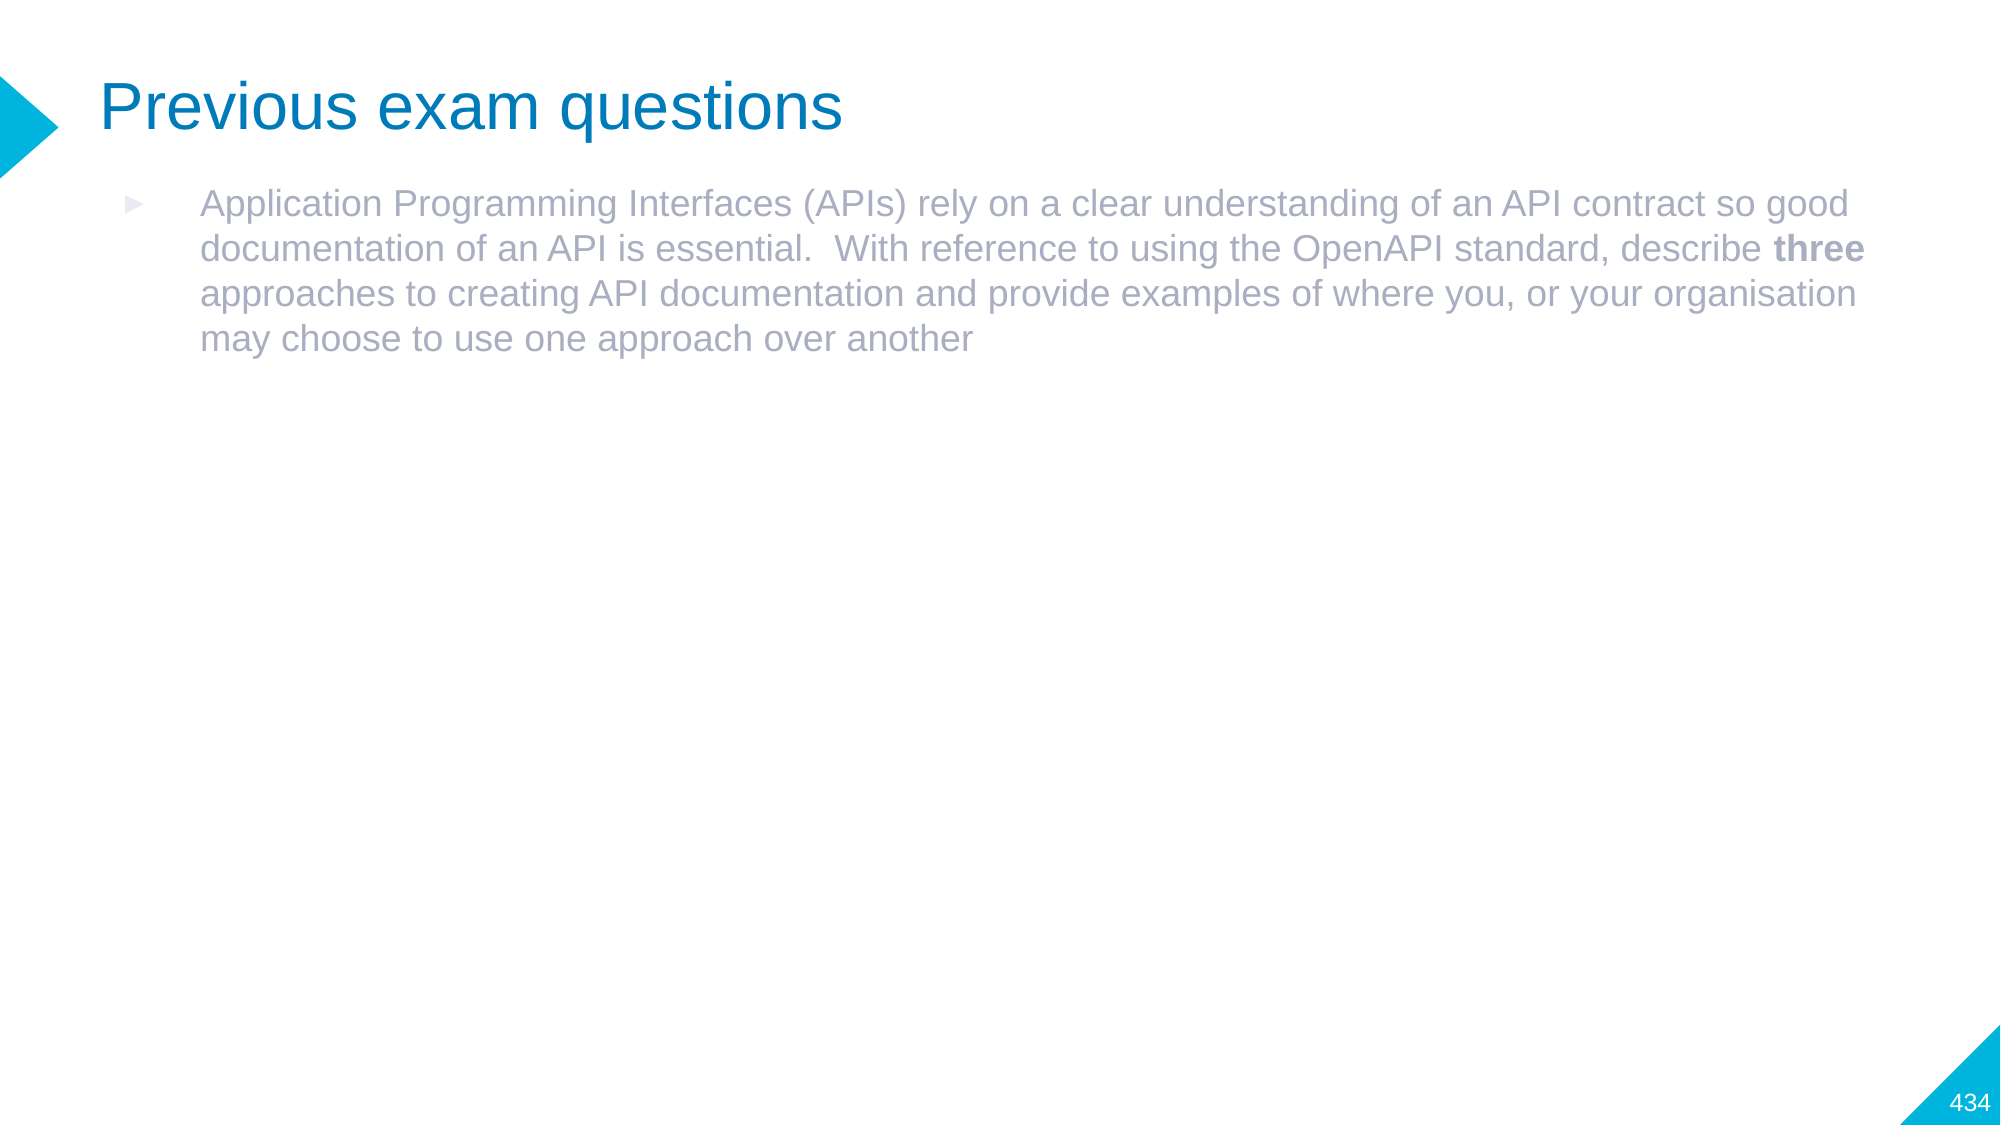

# Previous exam questions
Application Programming Interfaces (APIs) rely on a clear understanding of an API contract so good documentation of an API is essential.  With reference to using the OpenAPI standard, describe three approaches to creating API documentation and provide examples of where you, or your organisation may choose to use one approach over another

434